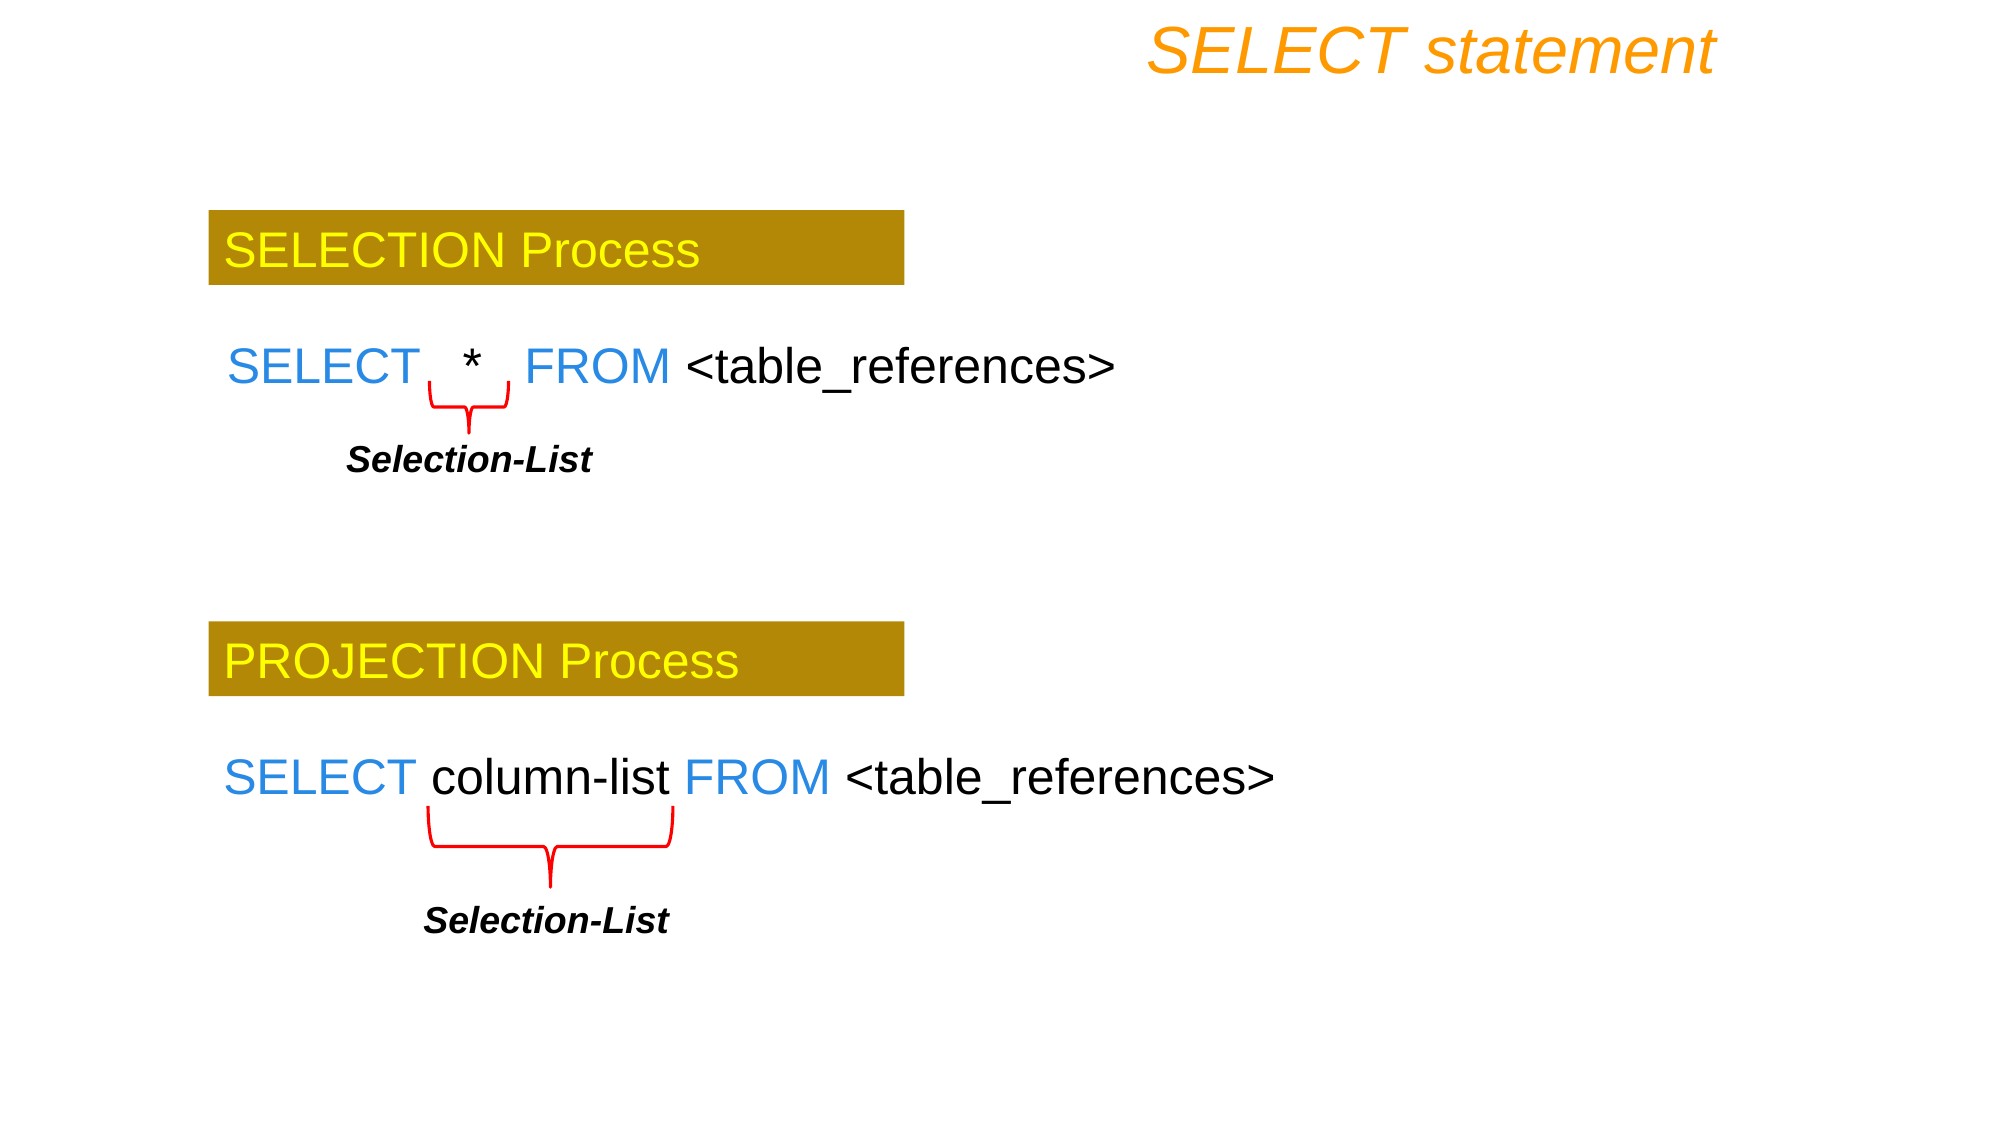

SELECT statement
SELECTION Process
SELECT   *   FROM <table_references>

Selection-List
PROJECTION Process

SELECT column-list FROM <table_references>
Selection-List